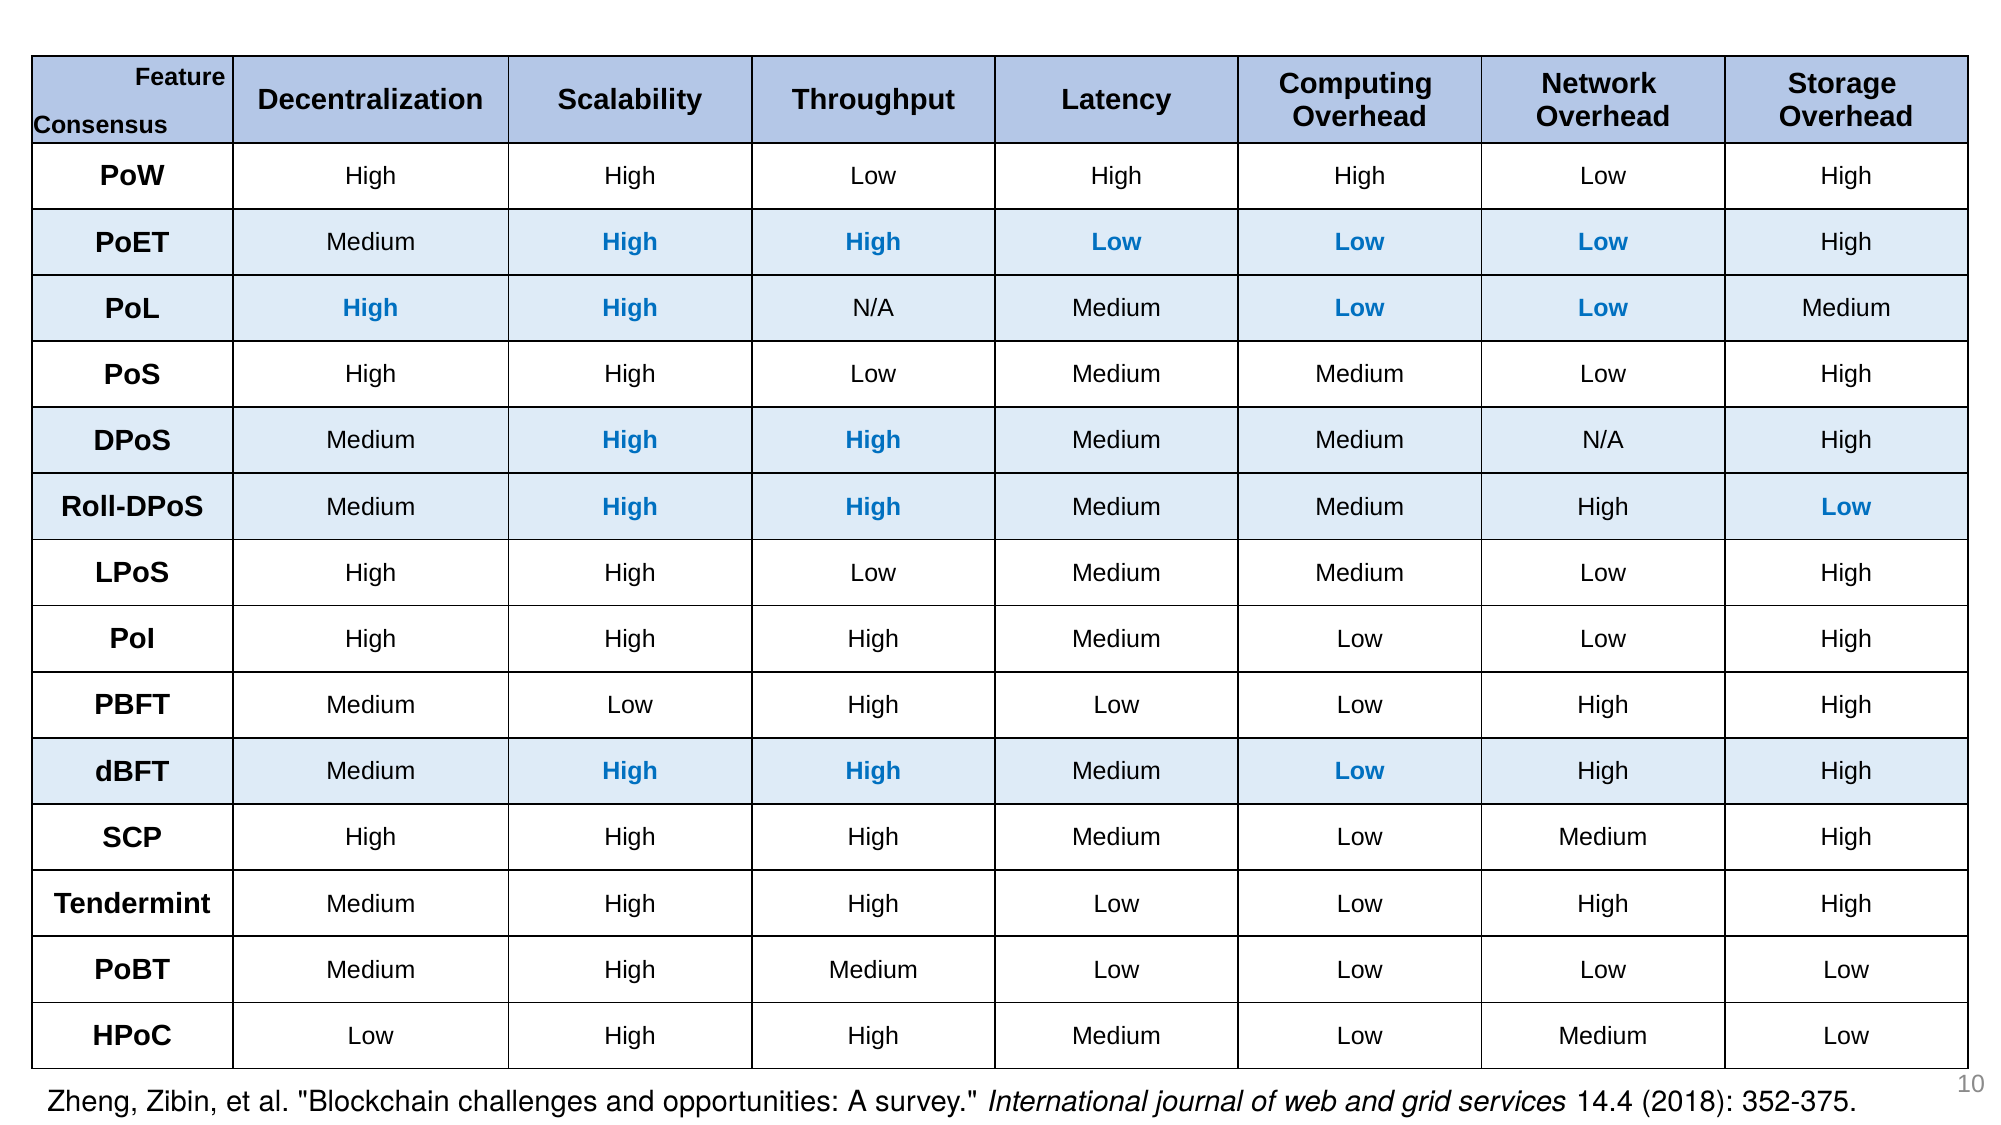

Feature
|  | Decentralization | Scalability | Throughput | Latency | Computing Overhead | Network Overhead | Storage Overhead |
| --- | --- | --- | --- | --- | --- | --- | --- |
| PoW | High | High | Low | High | High | Low | High |
| PoET | Medium | High | High | Low | Low | Low | High |
| PoL | High | High | N/A | Medium | Low | Low | Medium |
| PoS | High | High | Low | Medium | Medium | Low | High |
| DPoS | Medium | High | High | Medium | Medium | N/A | High |
| Roll-DPoS | Medium | High | High | Medium | Medium | High | Low |
| LPoS | High | High | Low | Medium | Medium | Low | High |
| PoI | High | High | High | Medium | Low | Low | High |
| PBFT | Medium | Low | High | Low | Low | High | High |
| dBFT | Medium | High | High | Medium | Low | High | High |
| SCP | High | High | High | Medium | Low | Medium | High |
| Tendermint | Medium | High | High | Low | Low | High | High |
| PoBT | Medium | High | Medium | Low | Low | Low | Low |
| HPoC | Low | High | High | Medium | Low | Medium | Low |
Consensus
10
Zheng, Zibin, et al. "Blockchain challenges and opportunities: A survey." International journal of web and grid services 14.4 (2018): 352-375.